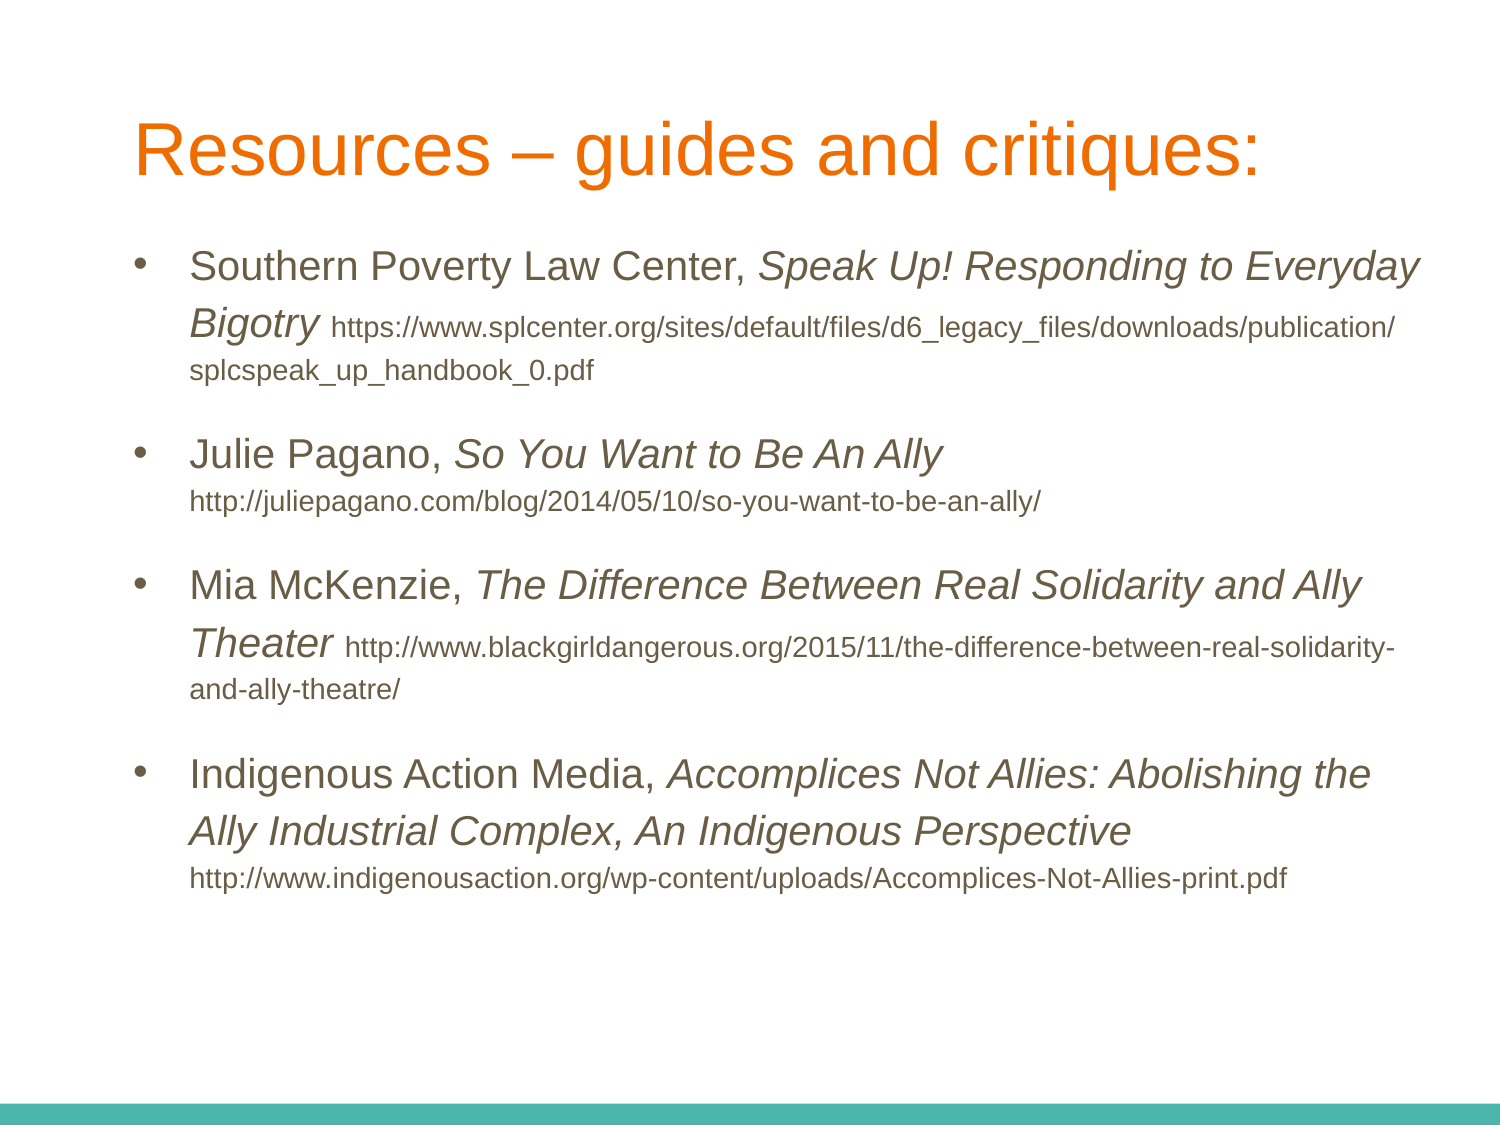

# Resources – guides and critiques:
Southern Poverty Law Center, Speak Up! Responding to Everyday Bigotry https://www.splcenter.org/sites/default/files/d6_legacy_files/downloads/publication/splcspeak_up_handbook_0.pdf
Julie Pagano, So You Want to Be An Ally http://juliepagano.com/blog/2014/05/10/so-you-want-to-be-an-ally/
Mia McKenzie, The Difference Between Real Solidarity and Ally Theater http://www.blackgirldangerous.org/2015/11/the-difference-between-real-solidarity-and-ally-theatre/
Indigenous Action Media, Accomplices Not Allies: Abolishing the Ally Industrial Complex, An Indigenous Perspective http://www.indigenousaction.org/wp-content/uploads/Accomplices-Not-Allies-print.pdf